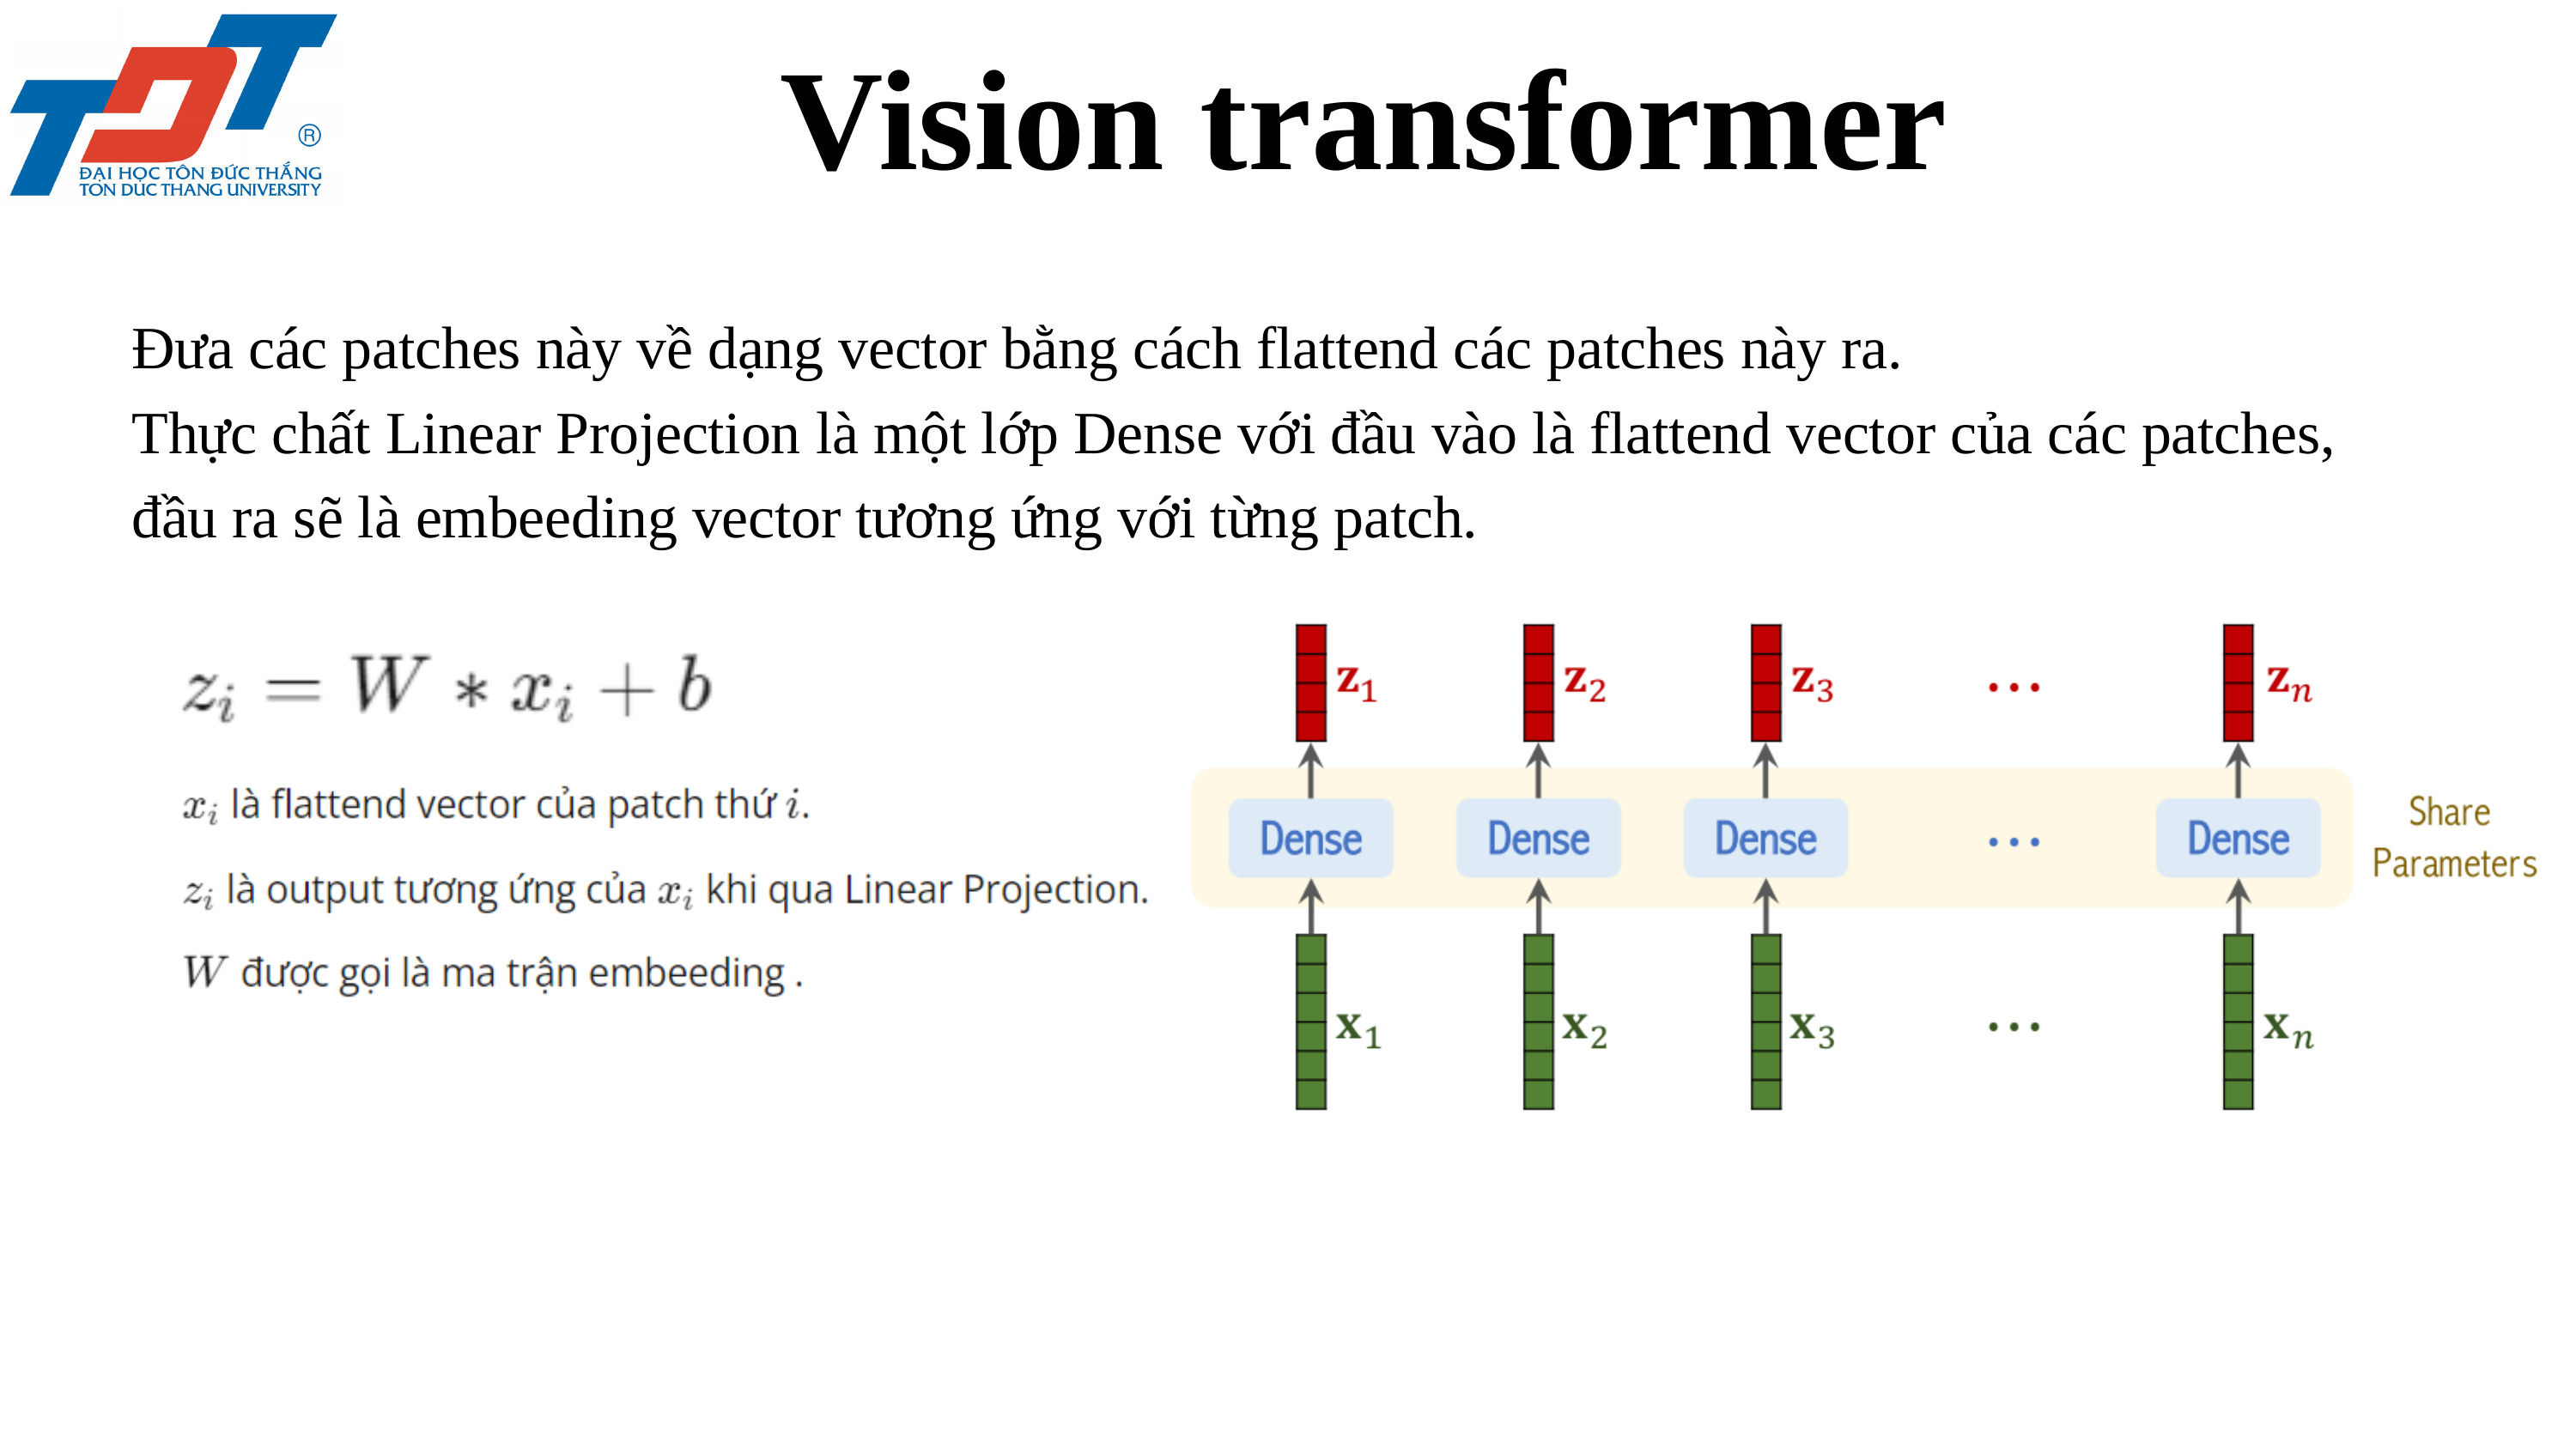

Vision transformer
Đưa các patches này về dạng vector bằng cách flattend các patches này ra.
Thực chất Linear Projection là một lớp Dense với đầu vào là flattend vector của các patches, đầu ra sẽ là embeeding vector tương ứng với từng patch.